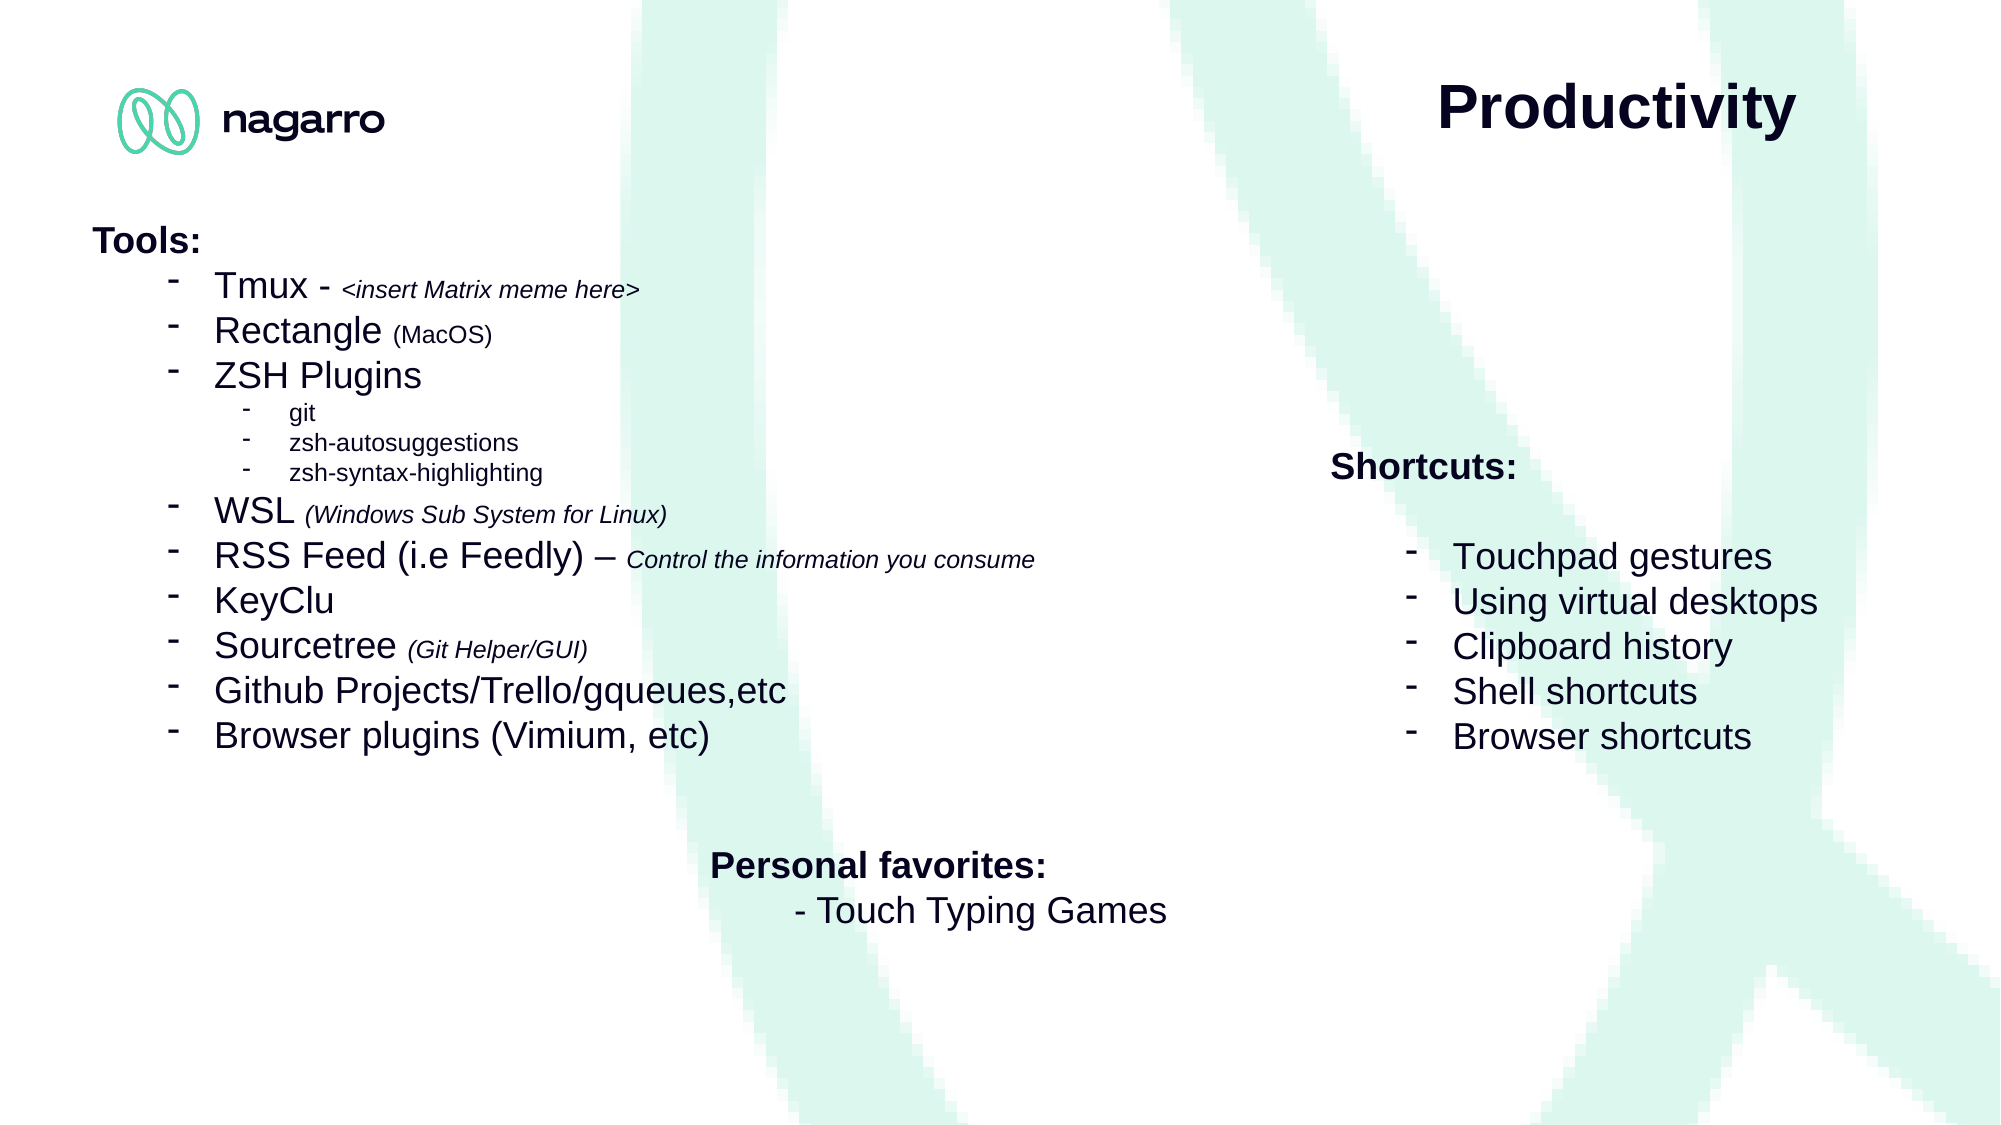

# Productivity
Tools:
Tmux - <insert Matrix meme here>
Rectangle (MacOS)
ZSH Plugins
git
zsh-autosuggestions
zsh-syntax-highlighting
WSL (Windows Sub System for Linux)
RSS Feed (i.e Feedly) – Control the information you consume
KeyClu
Sourcetree (Git Helper/GUI)
Github Projects/Trello/gqueues,etc
Browser plugins (Vimium, etc)

Shortcuts:

Touchpad gestures
Using virtual desktops
Clipboard history
Shell shortcuts
Browser shortcuts
Personal favorites:
        - Touch Typing Games